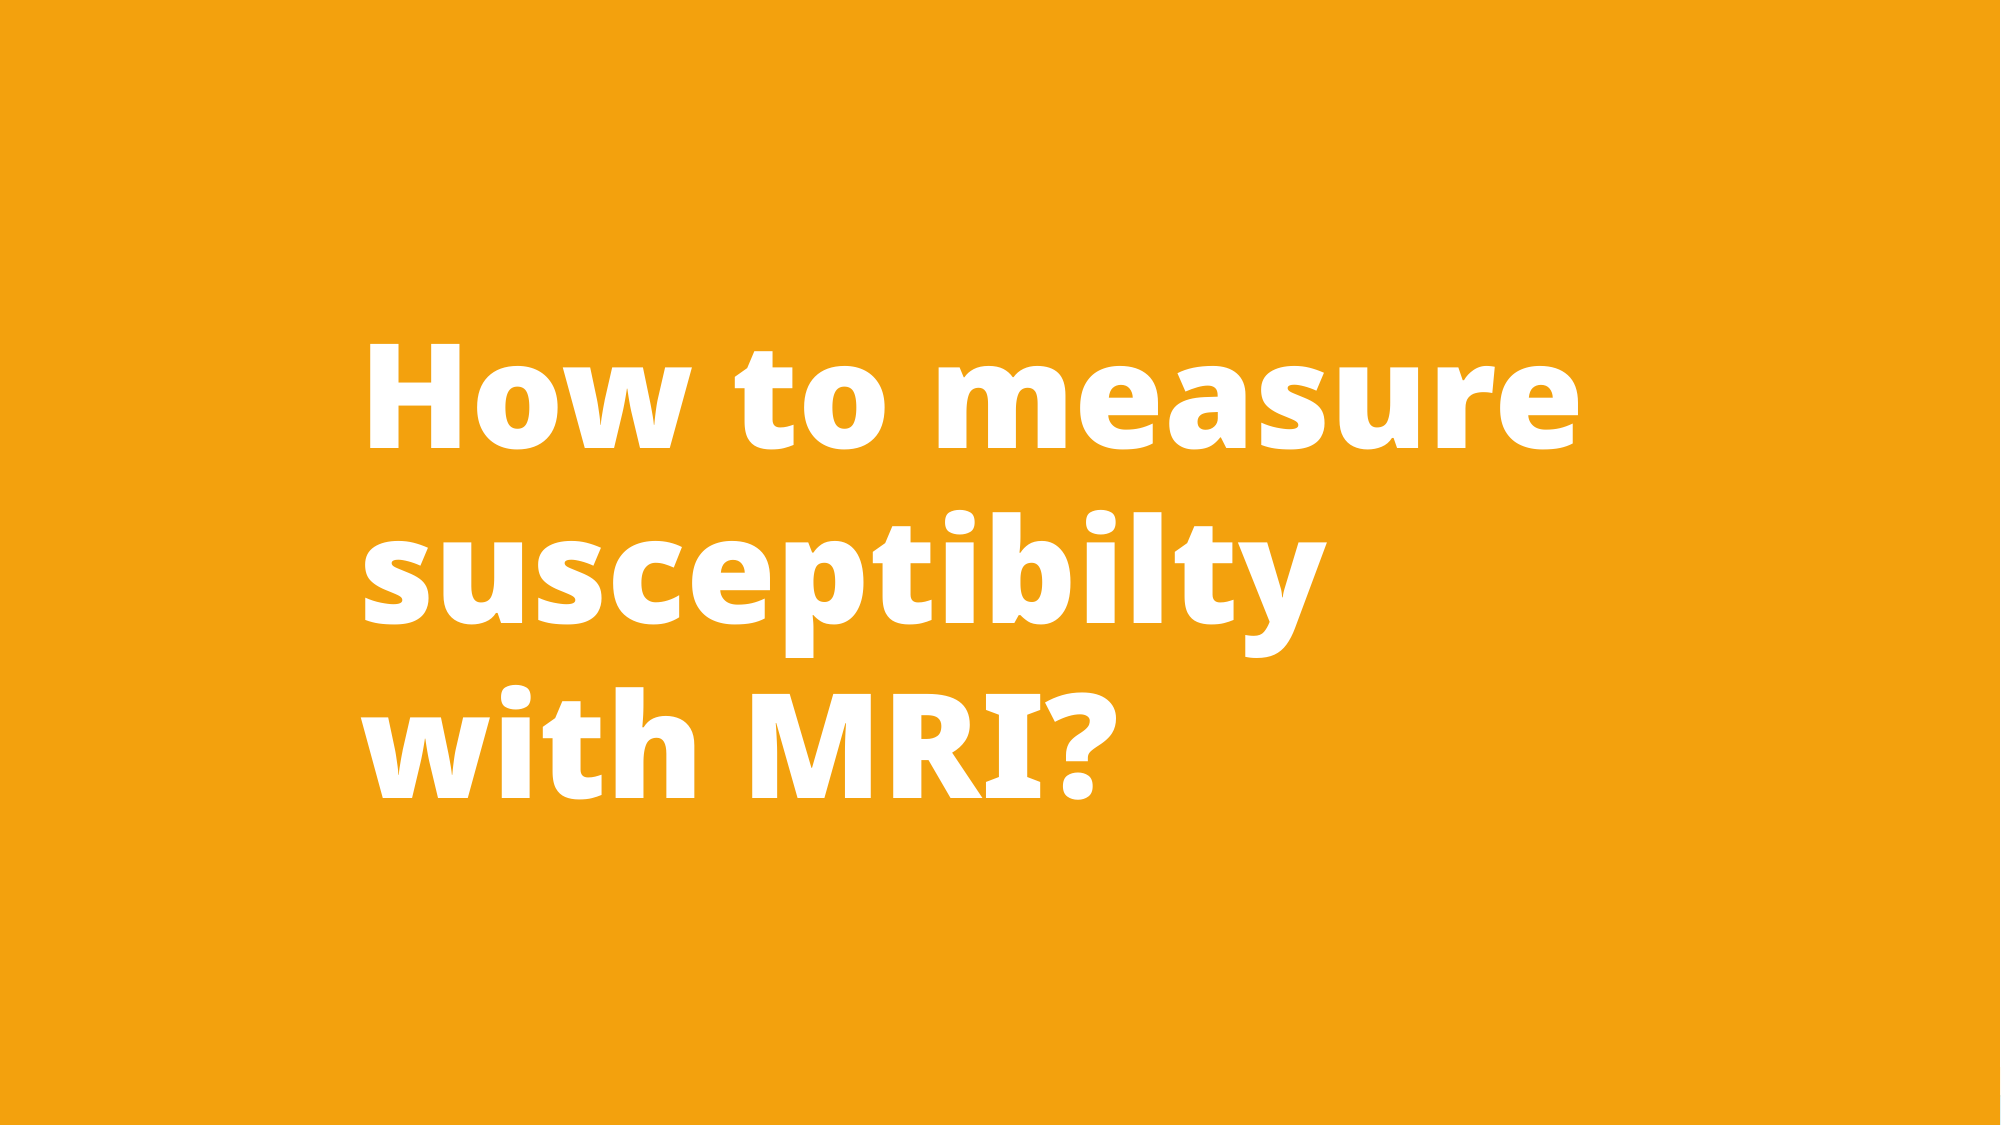

How to measure susceptibilty with MRI?
7